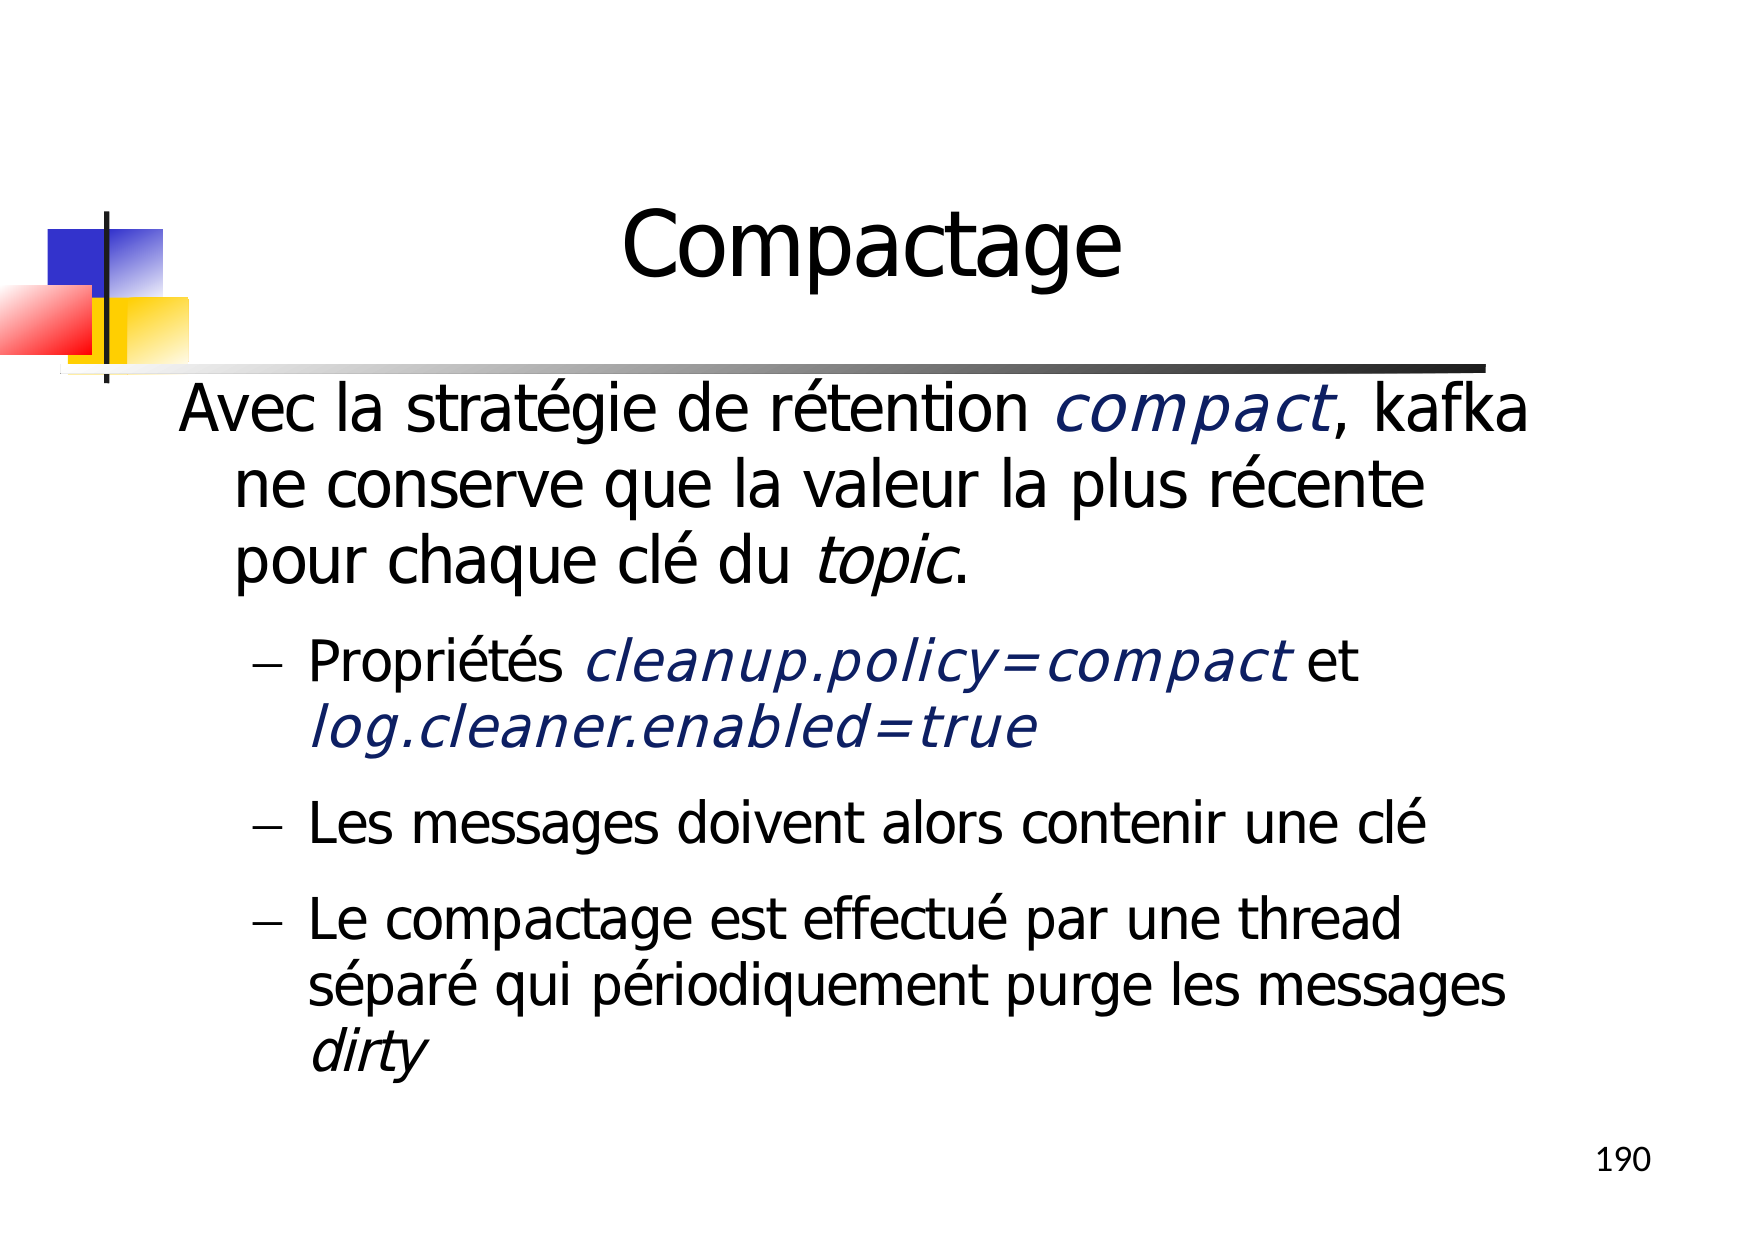

Compactage
Avec la stratégie de rétention compact, kafka ne conserve que la valeur la plus récente pour chaque clé du topic.
Propriétés cleanup.policy=compact et log.cleaner.enabled=true
Les messages doivent alors contenir une clé
Le compactage est effectué par une thread séparé qui périodiquement purge les messages dirty